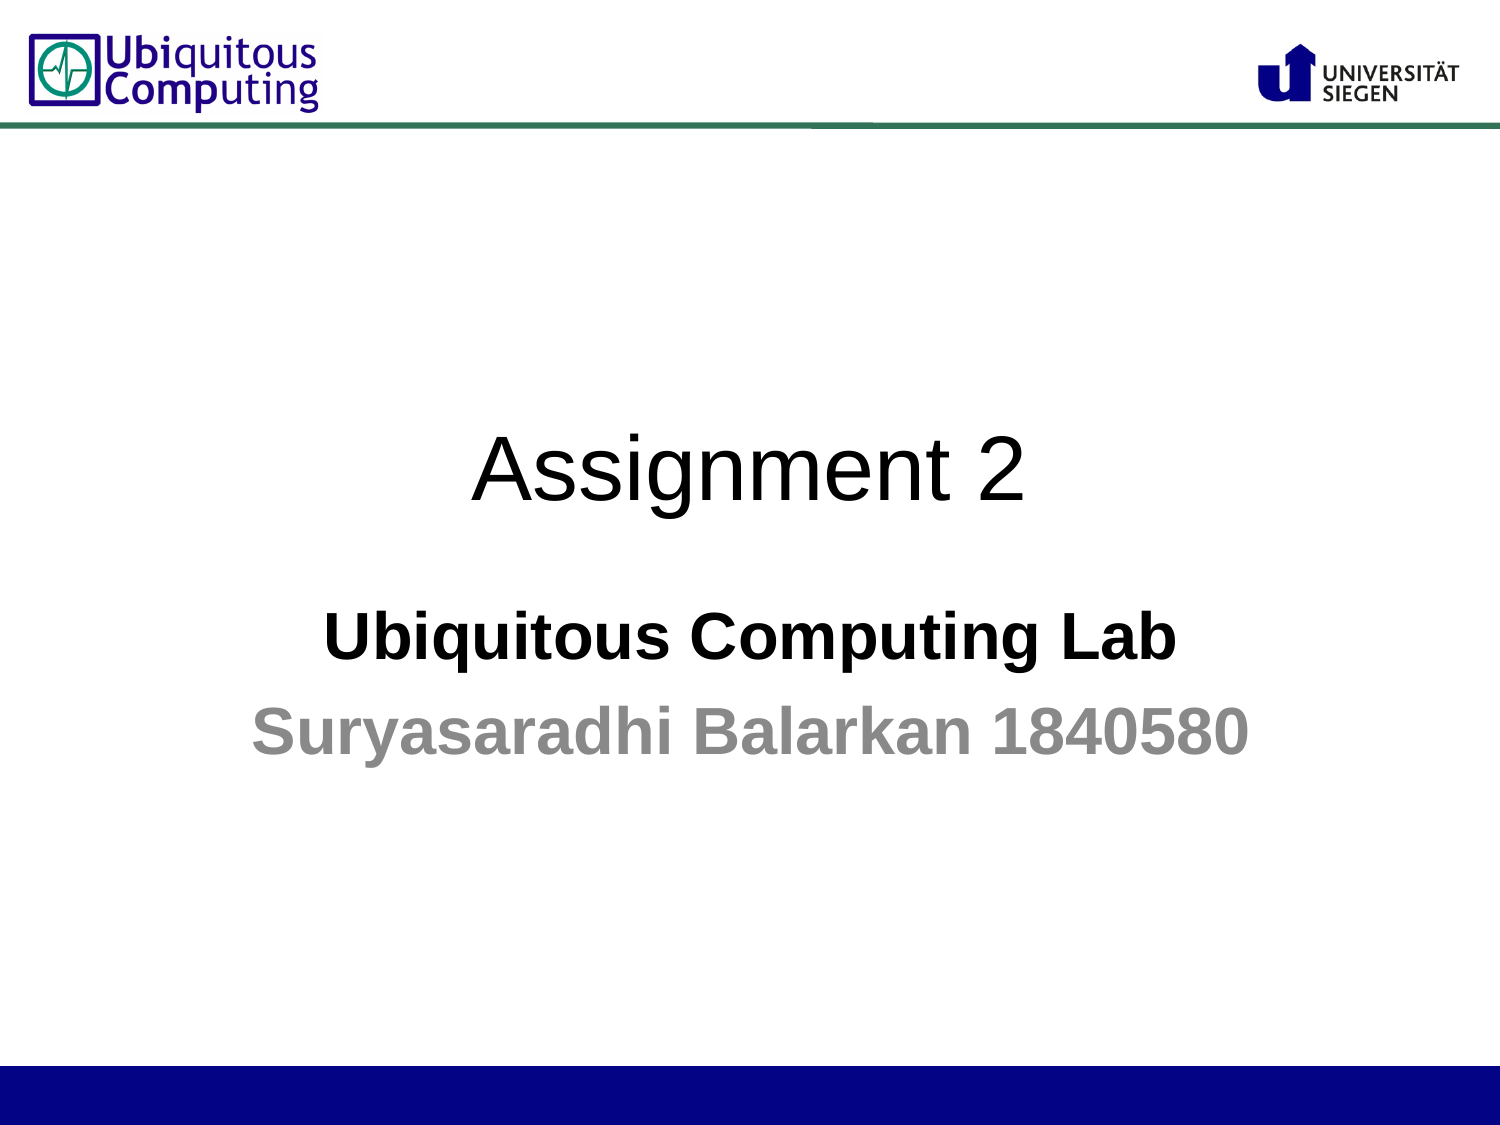

Assignment 2

Ubiquitous Computing Lab
Suryasaradhi Balarkan 1840580